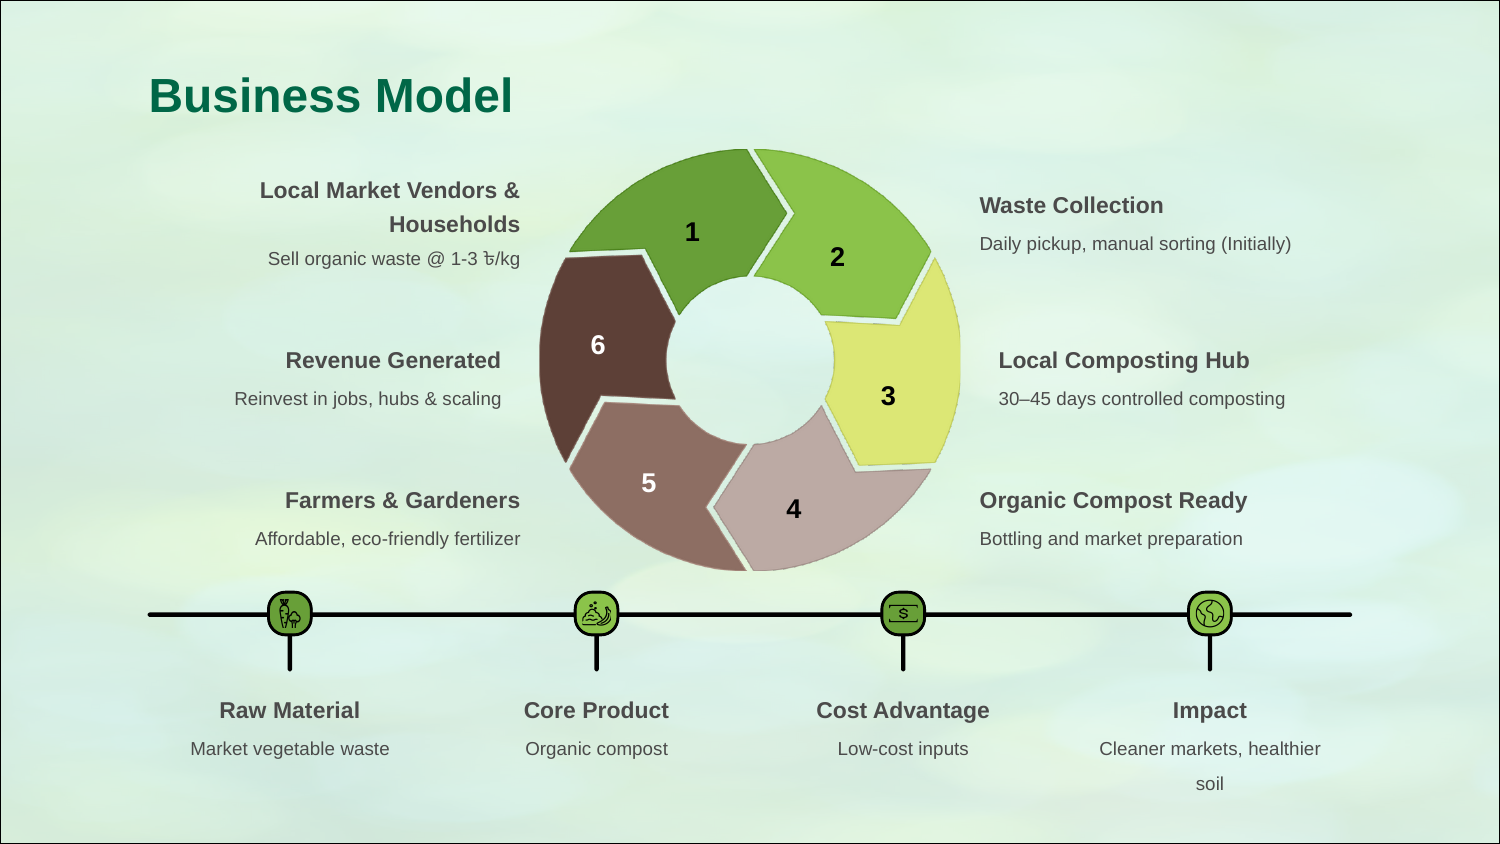

Business Model

Local Market Vendors & Households
Waste Collection
1
Daily pickup, manual sorting (Initially)
2
Sell organic waste @ 1-3 ৳/kg
6
Revenue Generated
Local Composting Hub
3
Reinvest in jobs, hubs & scaling
30–45 days controlled composting
5
4
Farmers & Gardeners
Organic Compost Ready
Affordable, eco-friendly fertilizer
Bottling and market preparation

Raw Material
Core Product
Cost Advantage
Impact
Market vegetable waste
Organic compost
Low-cost inputs
Cleaner markets, healthier soil